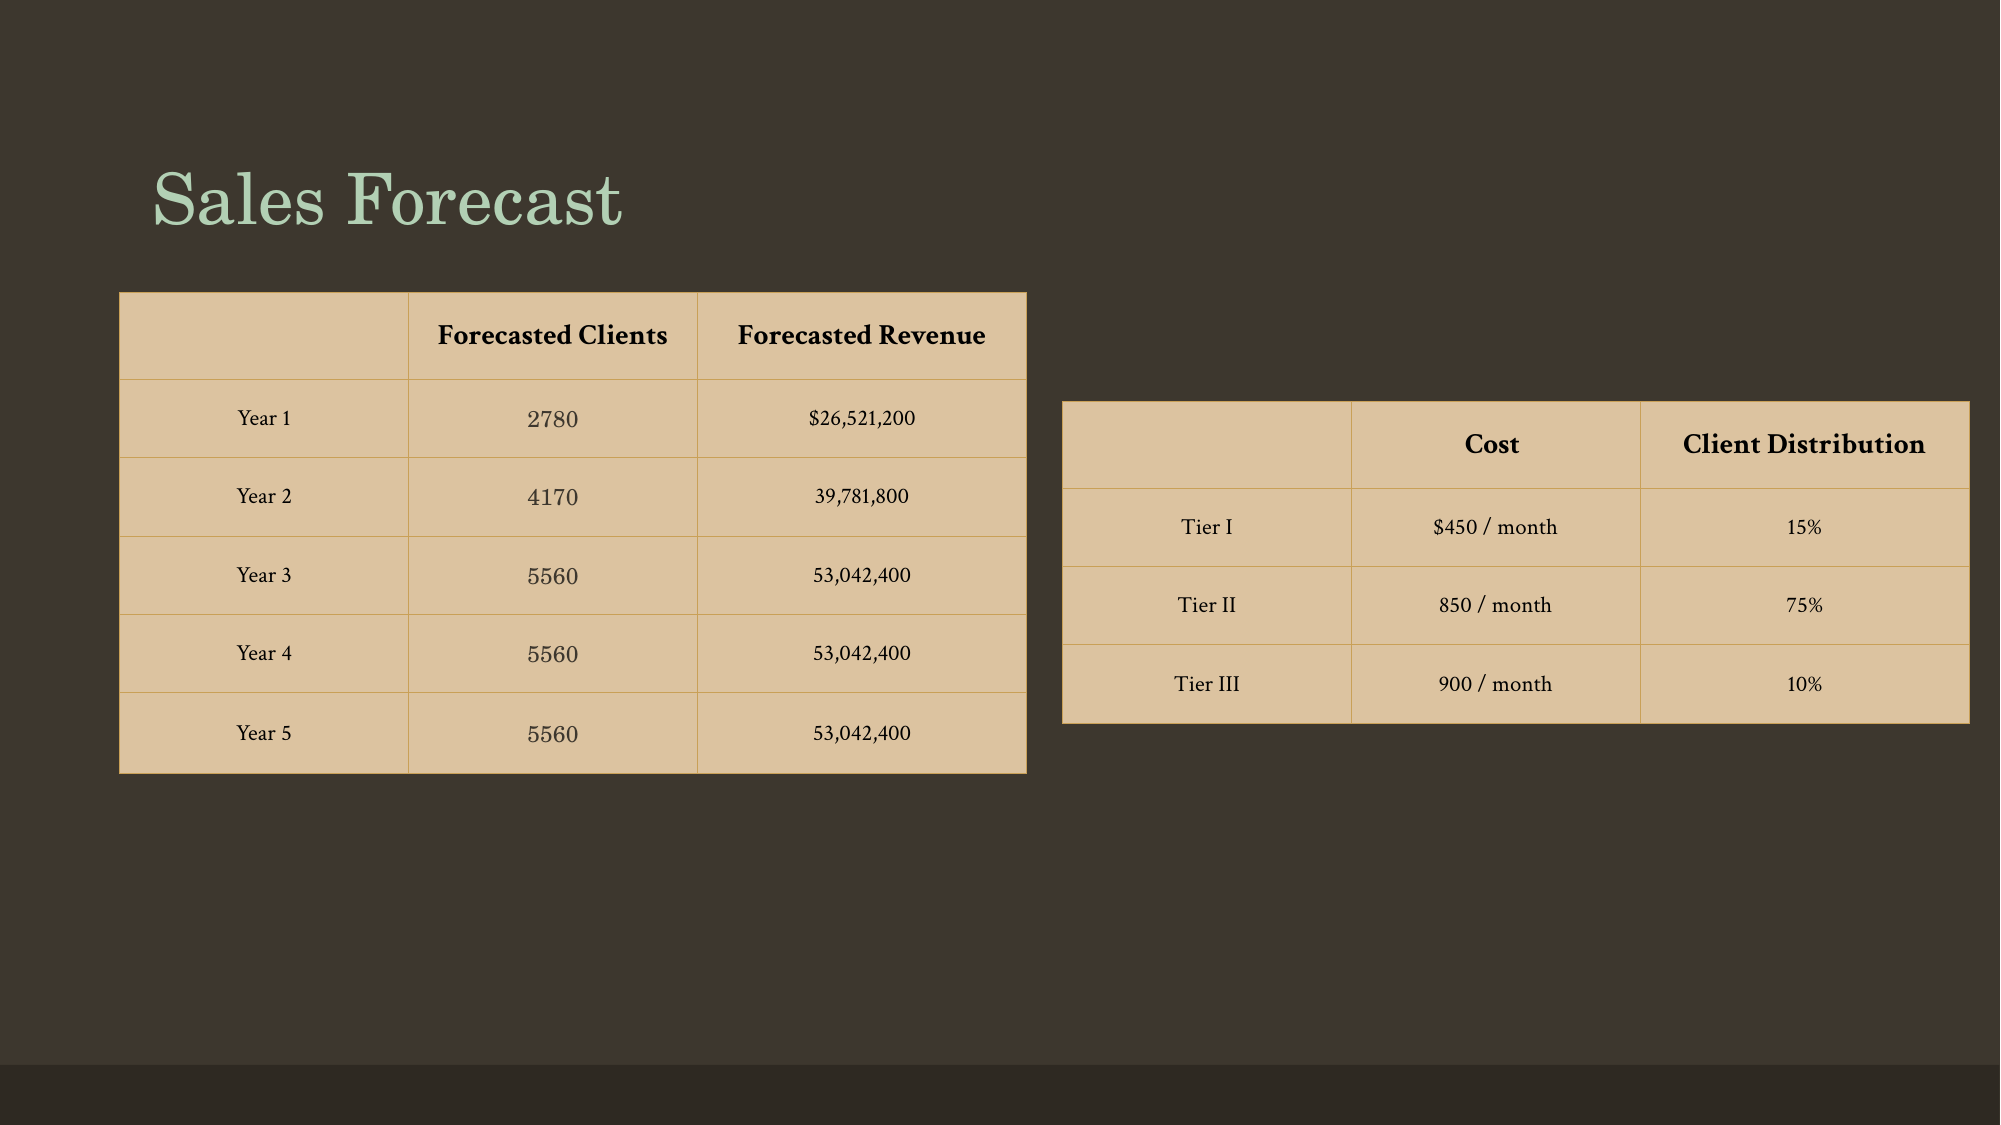

# Sales Forecast
|  | Forecasted Clients | Forecasted Revenue |
| --- | --- | --- |
| Year 1 | 2780 | $26,521,200 |
| Year 2 | 4170 | 39,781,800 |
| Year 3 | 5560 | 53,042,400 |
| Year 4 | 5560 | 53,042,400 |
| Year 5 | 5560 | 53,042,400 |
|  | Cost | Client Distribution |
| --- | --- | --- |
| Tier I | $450 / month | 15% |
| Tier II | 850 / month | 75% |
| Tier III | 900 / month | 10% |